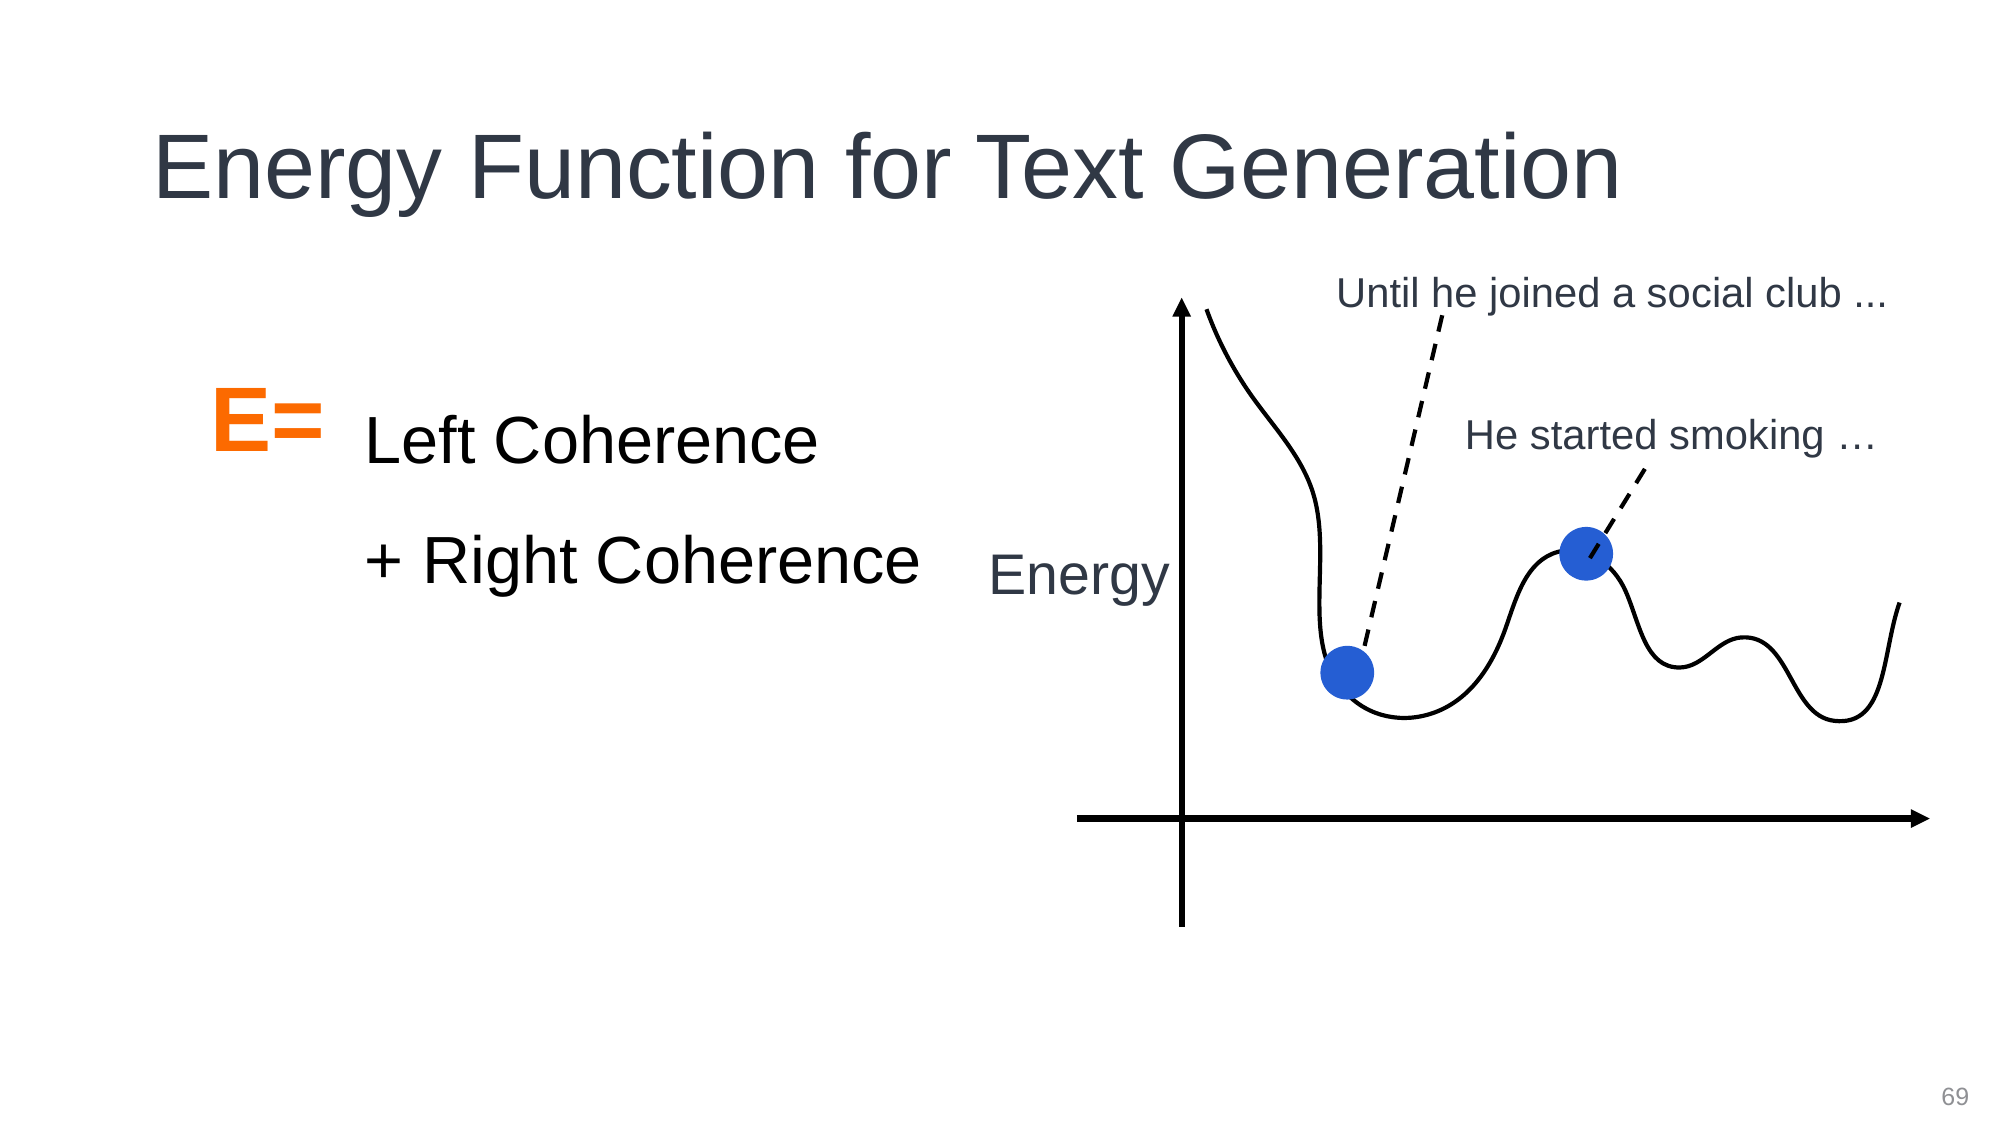

# Energy Function for Text Generation

Until he joined a social club ...

Left Coherence
+ Right Coherence
E=
He started smoking …

Energy

69